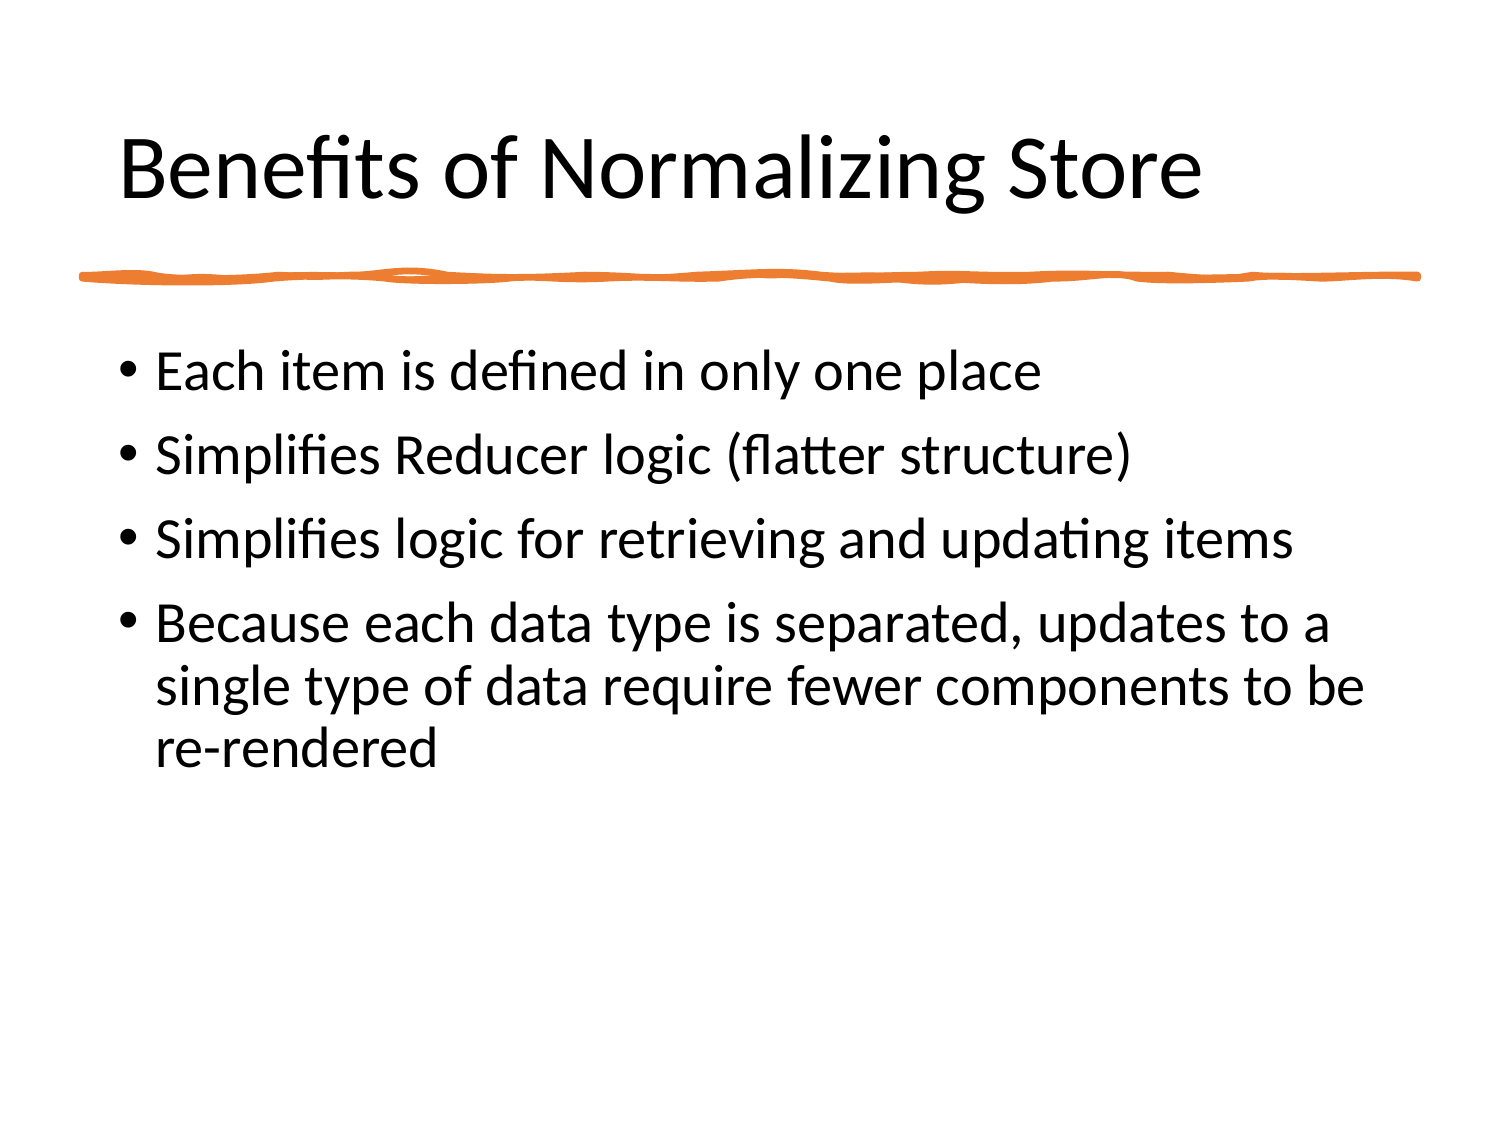

# Benefits of Normalizing Store
Each item is defined in only one place
Simplifies Reducer logic (flatter structure)
Simplifies logic for retrieving and updating items
Because each data type is separated, updates to a single type of data require fewer components to be re-rendered